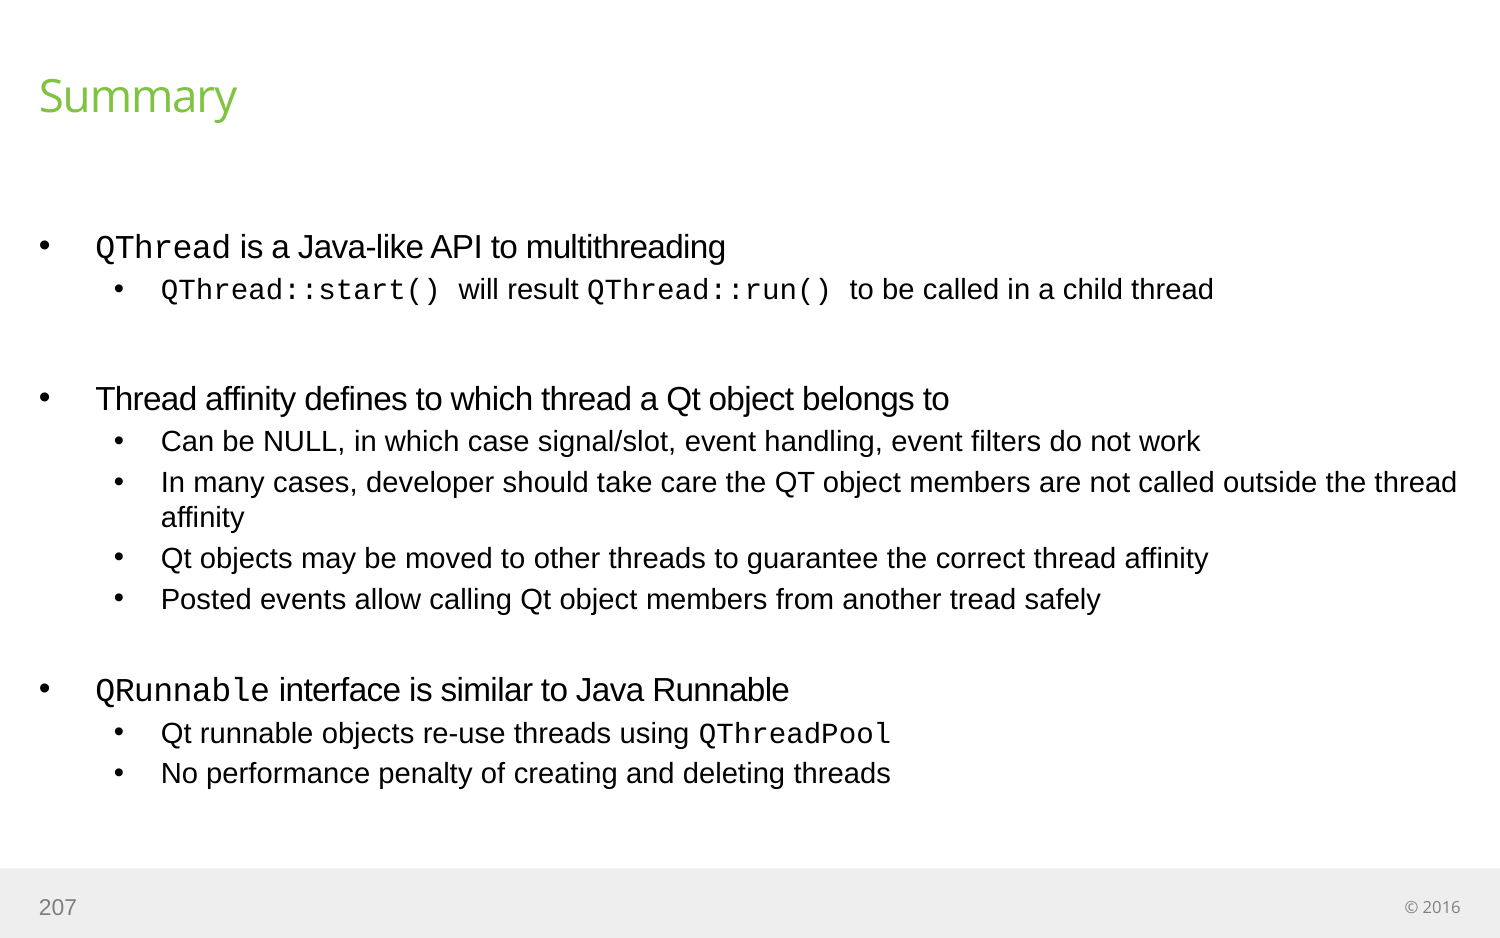

# Summary
QThread is a Java-like API to multithreading
QThread::start() will result QThread::run() to be called in a child thread

Thread affinity defines to which thread a Qt object belongs to
Can be NULL, in which case signal/slot, event handling, event filters do not work
In many cases, developer should take care the QT object members are not called outside the thread affinity
Qt objects may be moved to other threads to guarantee the correct thread affinity
Posted events allow calling Qt object members from another tread safely

QRunnable interface is similar to Java Runnable
Qt runnable objects re-use threads using QThreadPool
No performance penalty of creating and deleting threads

207
© 2016